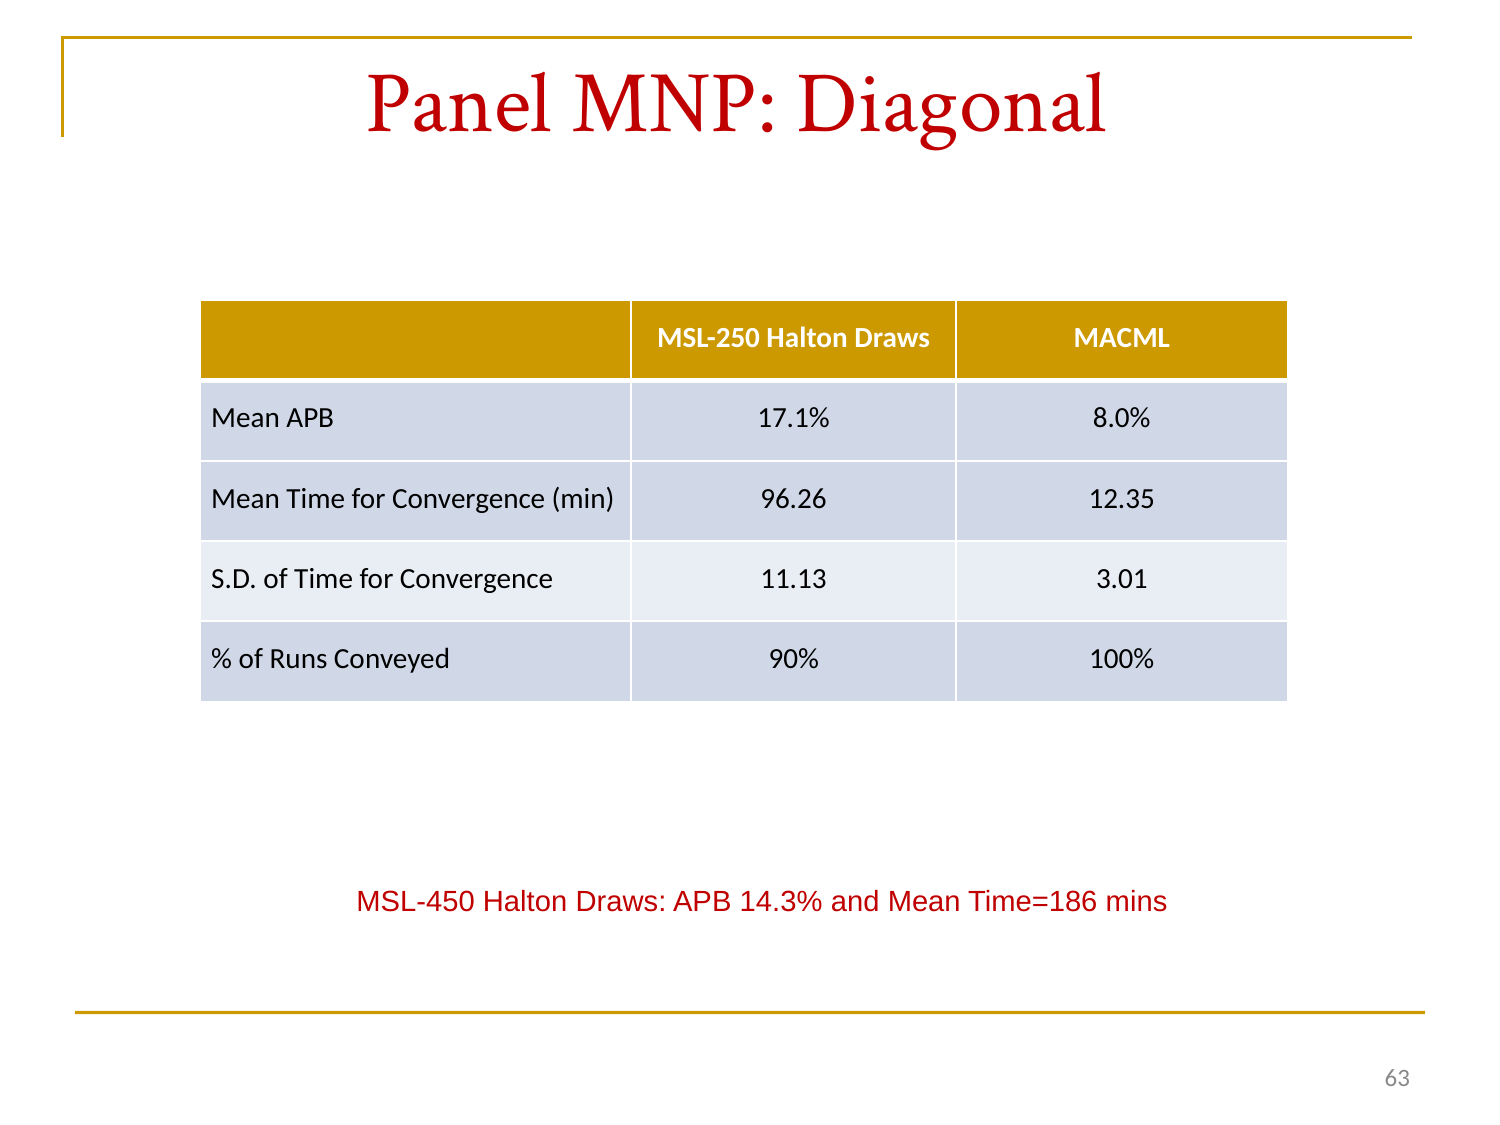

# Panel MNP: Diagonal
|  | MSL-250 Halton Draws | MACML |
| --- | --- | --- |
| Mean APB | 17.1% | 8.0% |
| Mean Time for Convergence (min) | 96.26 | 12.35 |
| S.D. of Time for Convergence | 11.13 | 3.01 |
| % of Runs Conveyed | 90% | 100% |
MSL-450 Halton Draws: APB 14.3% and Mean Time=186 mins
63